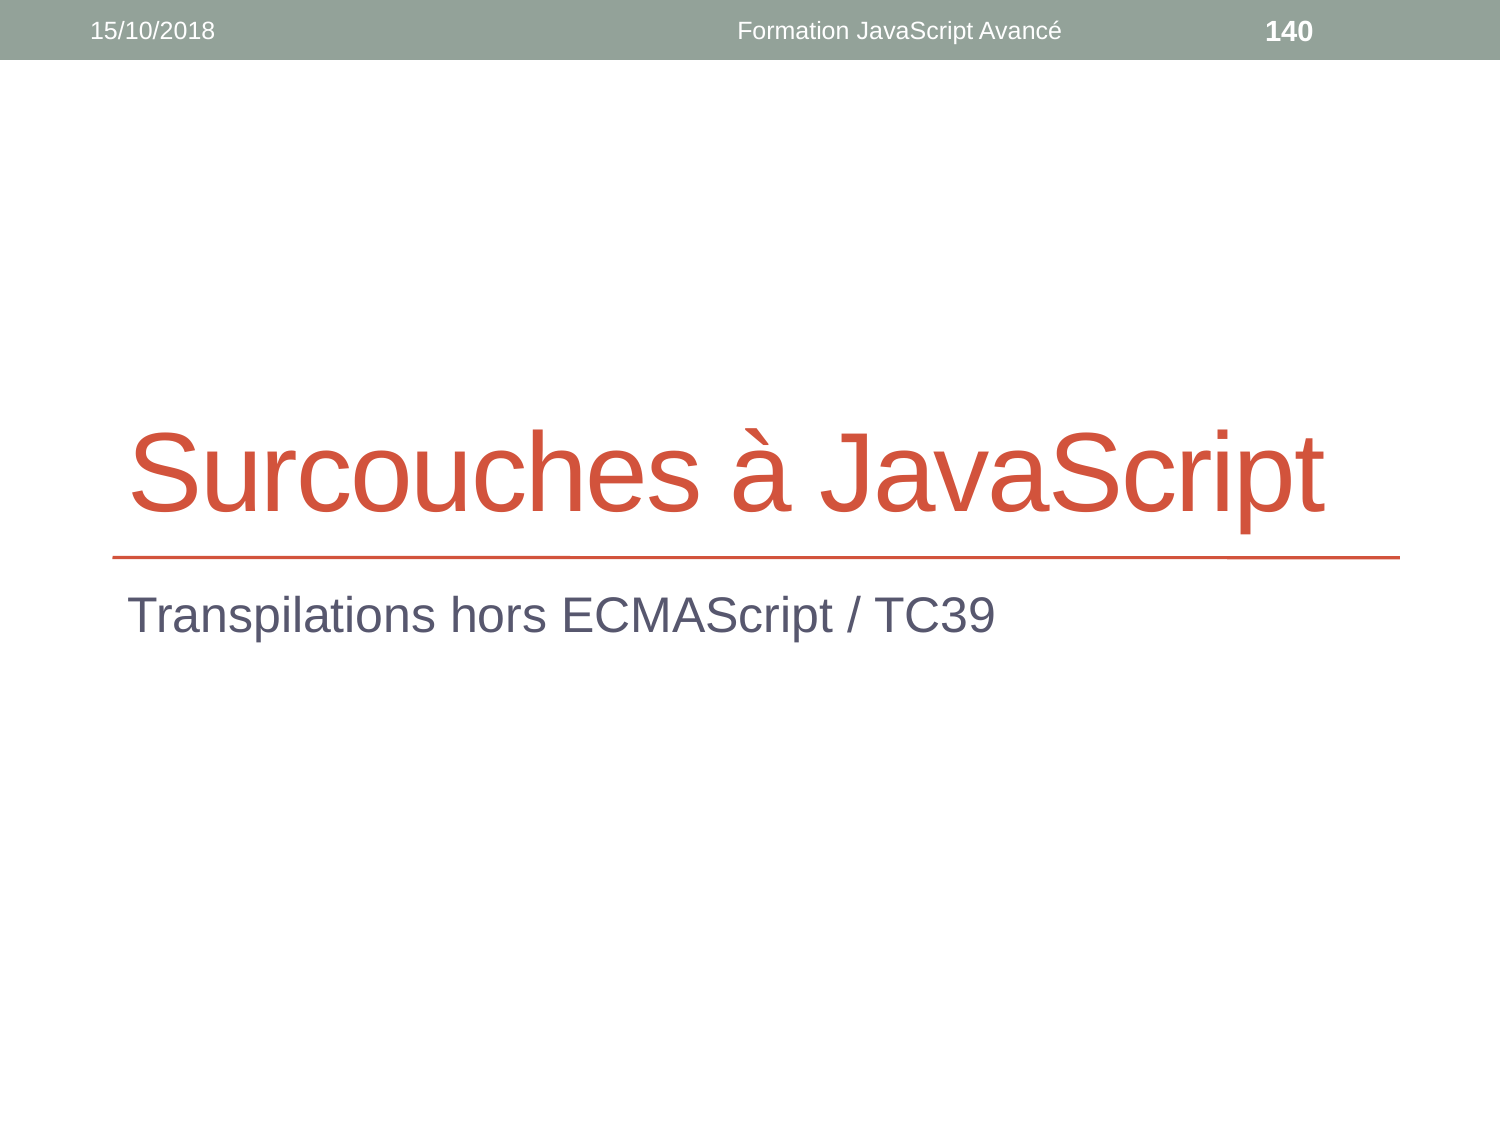

15/10/2018
Formation JavaScript Avancé
140
# Surcouches à JavaScript
Transpilations hors ECMAScript / TC39